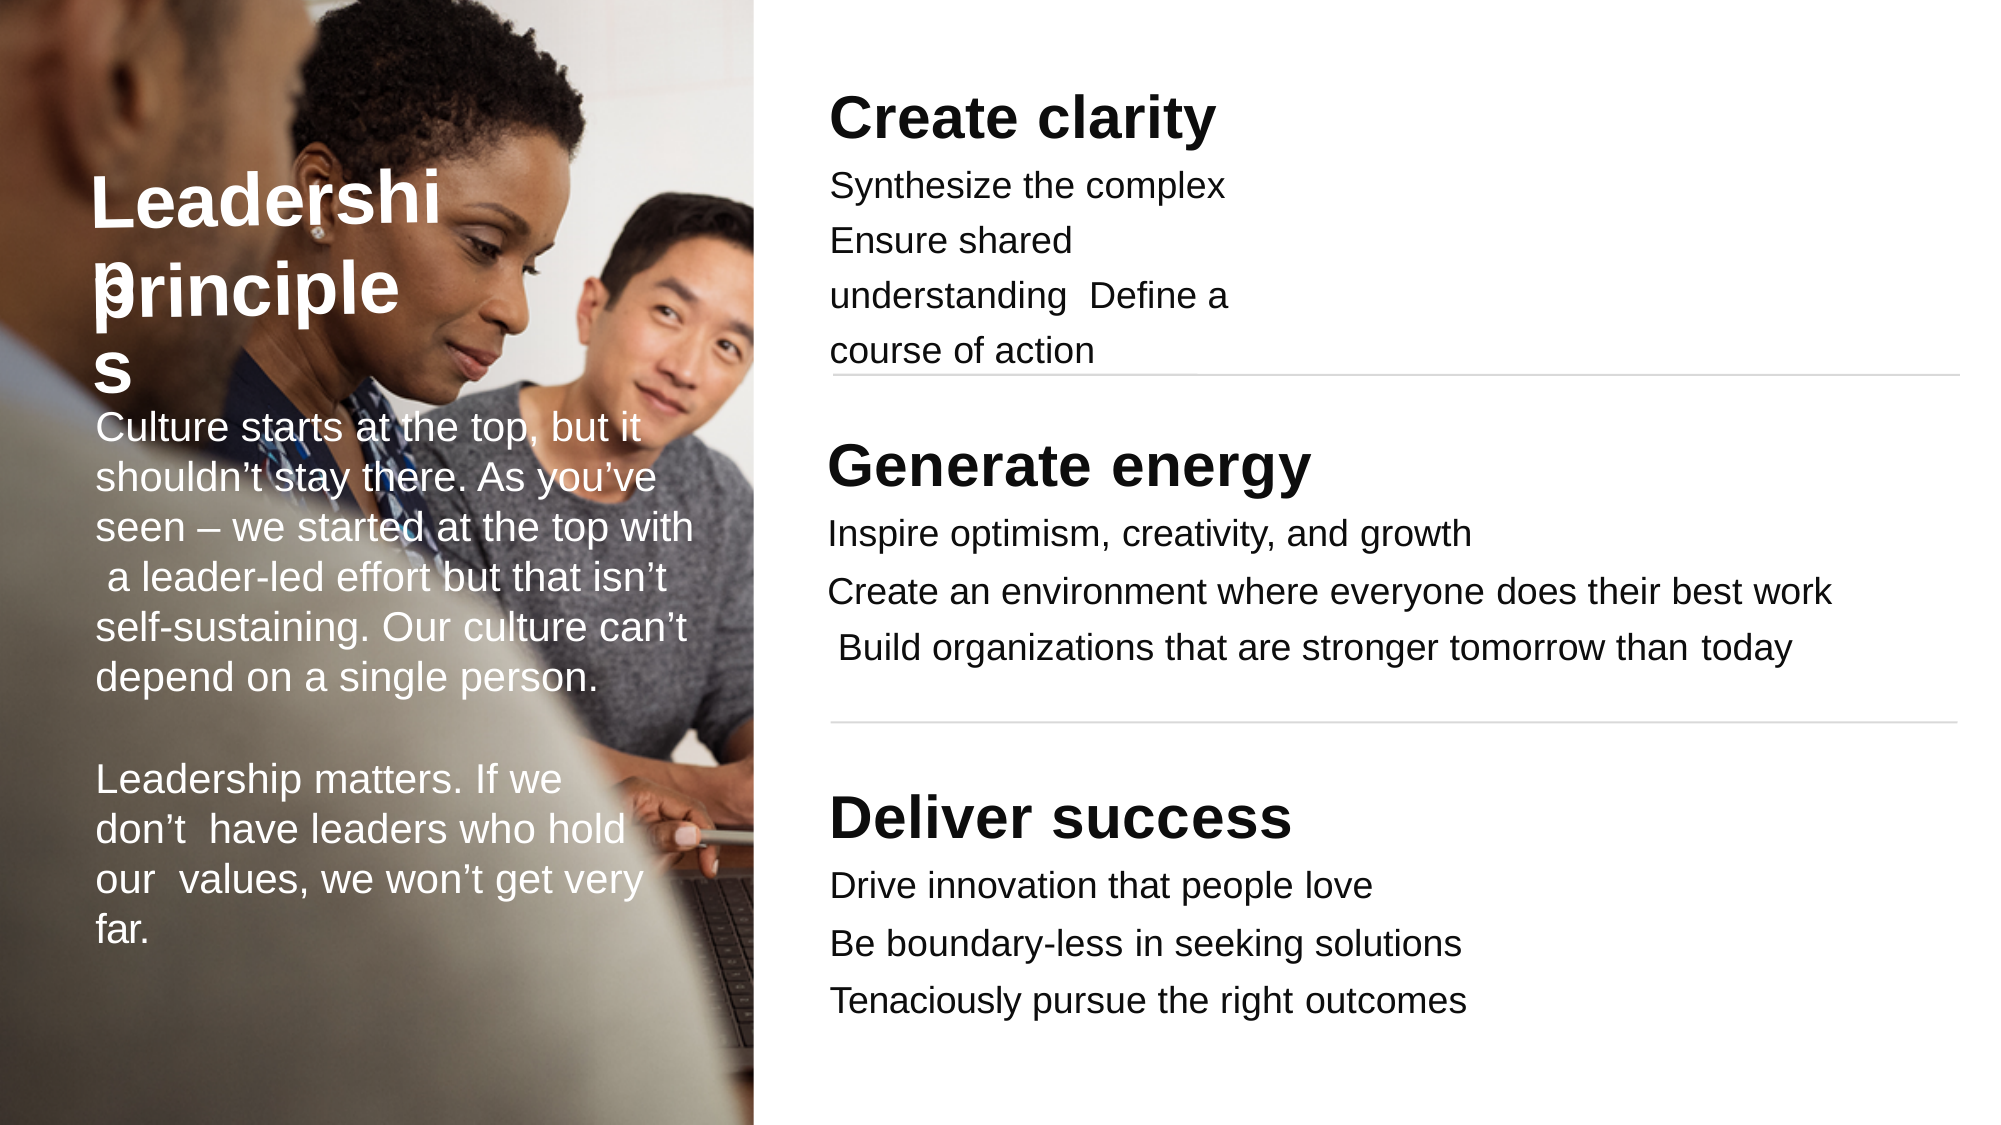

# Create clarity
Synthesize the complex  Ensure shared understanding  Define a course of action
Leadership
principles

Culture starts at the top, but it  shouldn’t stay there. As you’ve  seen – we started at the top with  a leader-led effort but that isn’t  self-sustaining. Our culture can’t  depend on a single person.

Leadership matters. If we don’t  have leaders who hold our  values, we won’t get very far.
Generate energy
Inspire optimism, creativity, and growth
Create an environment where everyone does their best work  Build organizations that are stronger tomorrow than today

Deliver success
Drive innovation that people love
Be boundary-less in seeking solutions  Tenaciously pursue the right outcomes